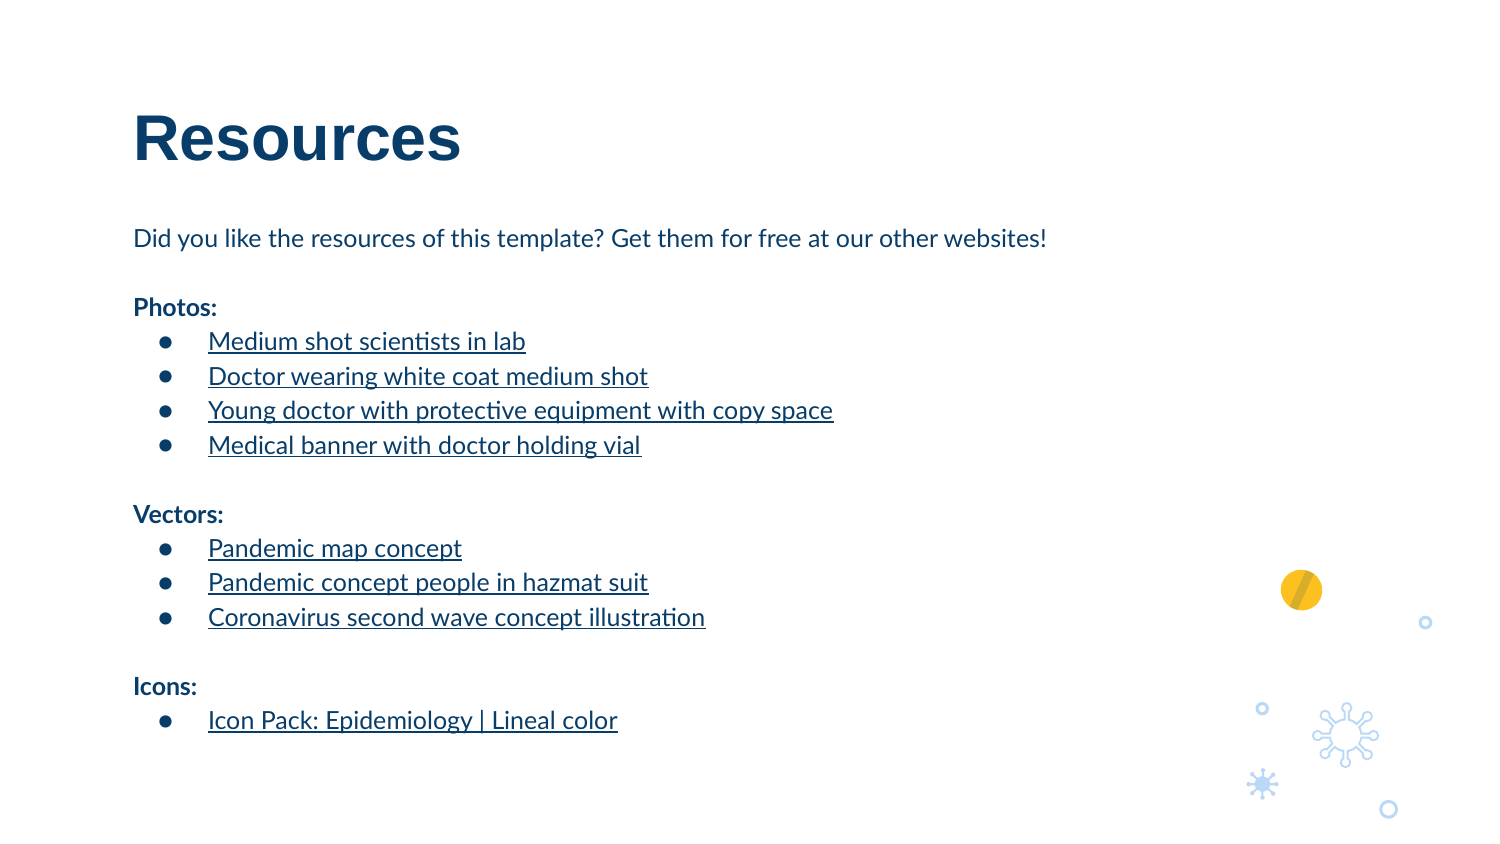

# Resources
Did you like the resources of this template? Get them for free at our other websites!
Photos:
Medium shot scientists in lab
Doctor wearing white coat medium shot
Young doctor with protective equipment with copy space
Medical banner with doctor holding vial

Vectors:
Pandemic map concept
Pandemic concept people in hazmat suit
Coronavirus second wave concept illustration

Icons:
Icon Pack: Epidemiology | Lineal color